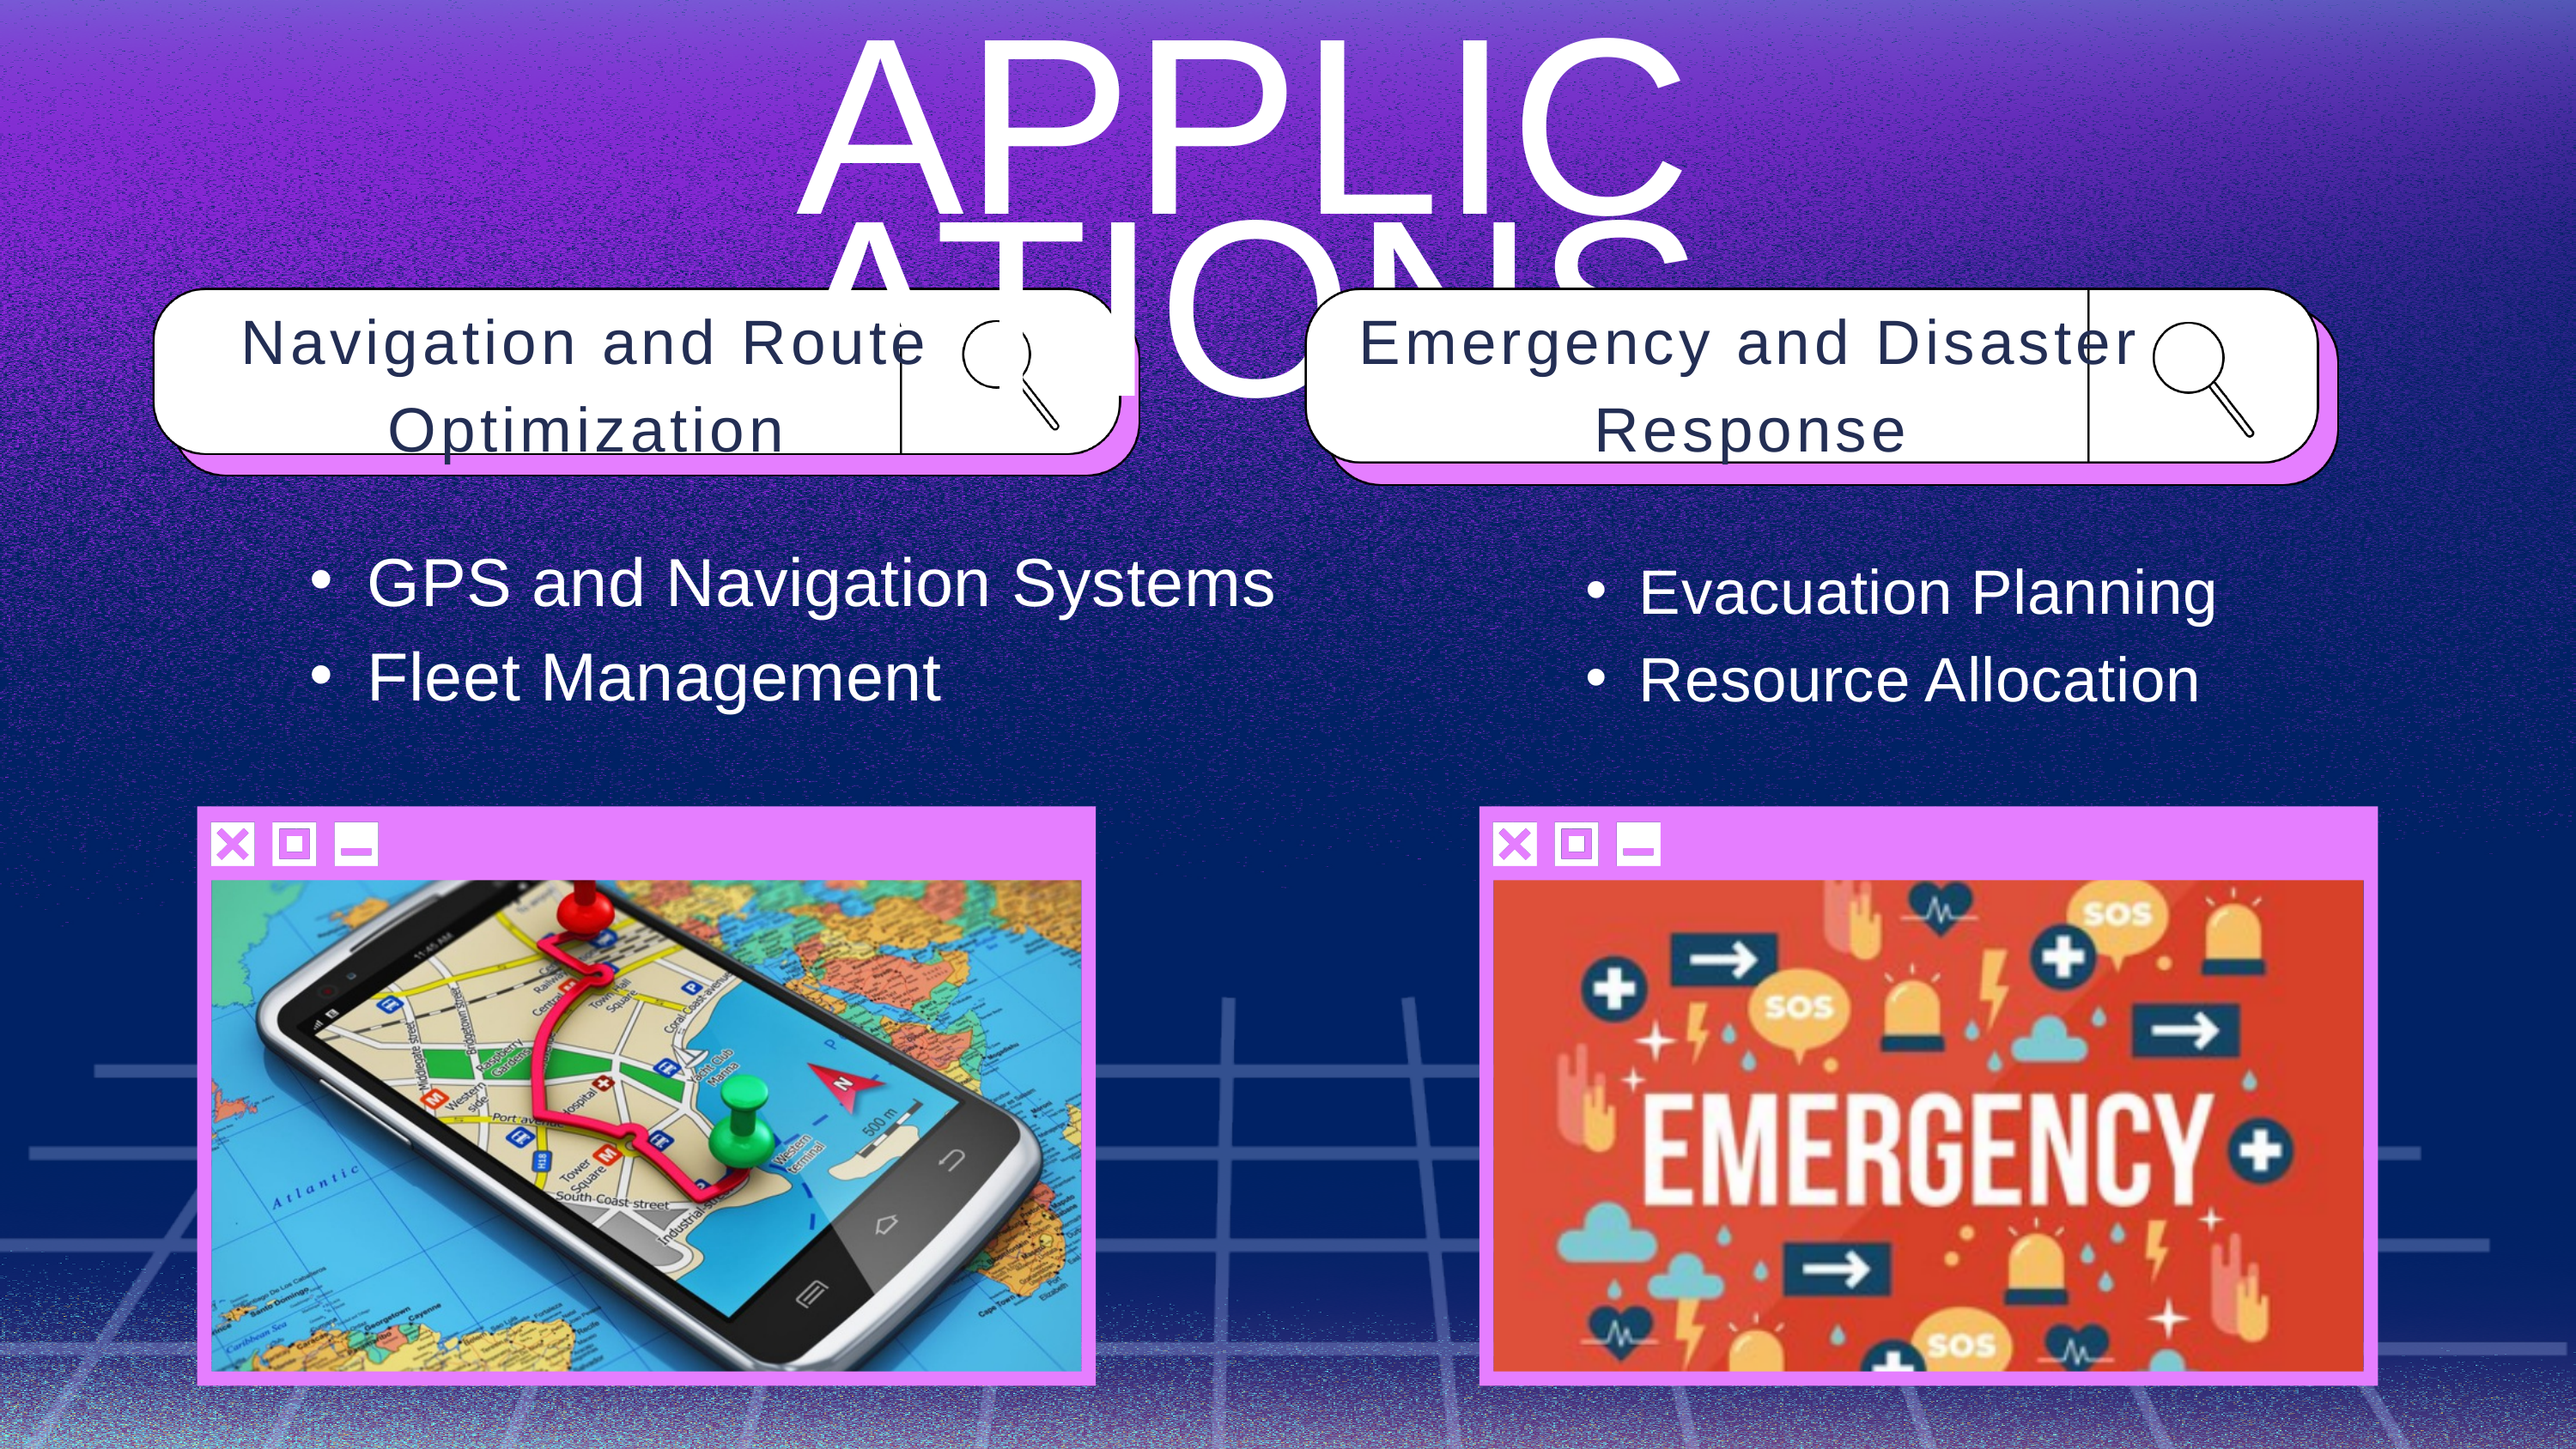

APPLICATIONS

Navigation and Route Optimization
Emergency and Disaster Response
GPS and Navigation Systems
Fleet Management

Evacuation Planning
Resource Allocation